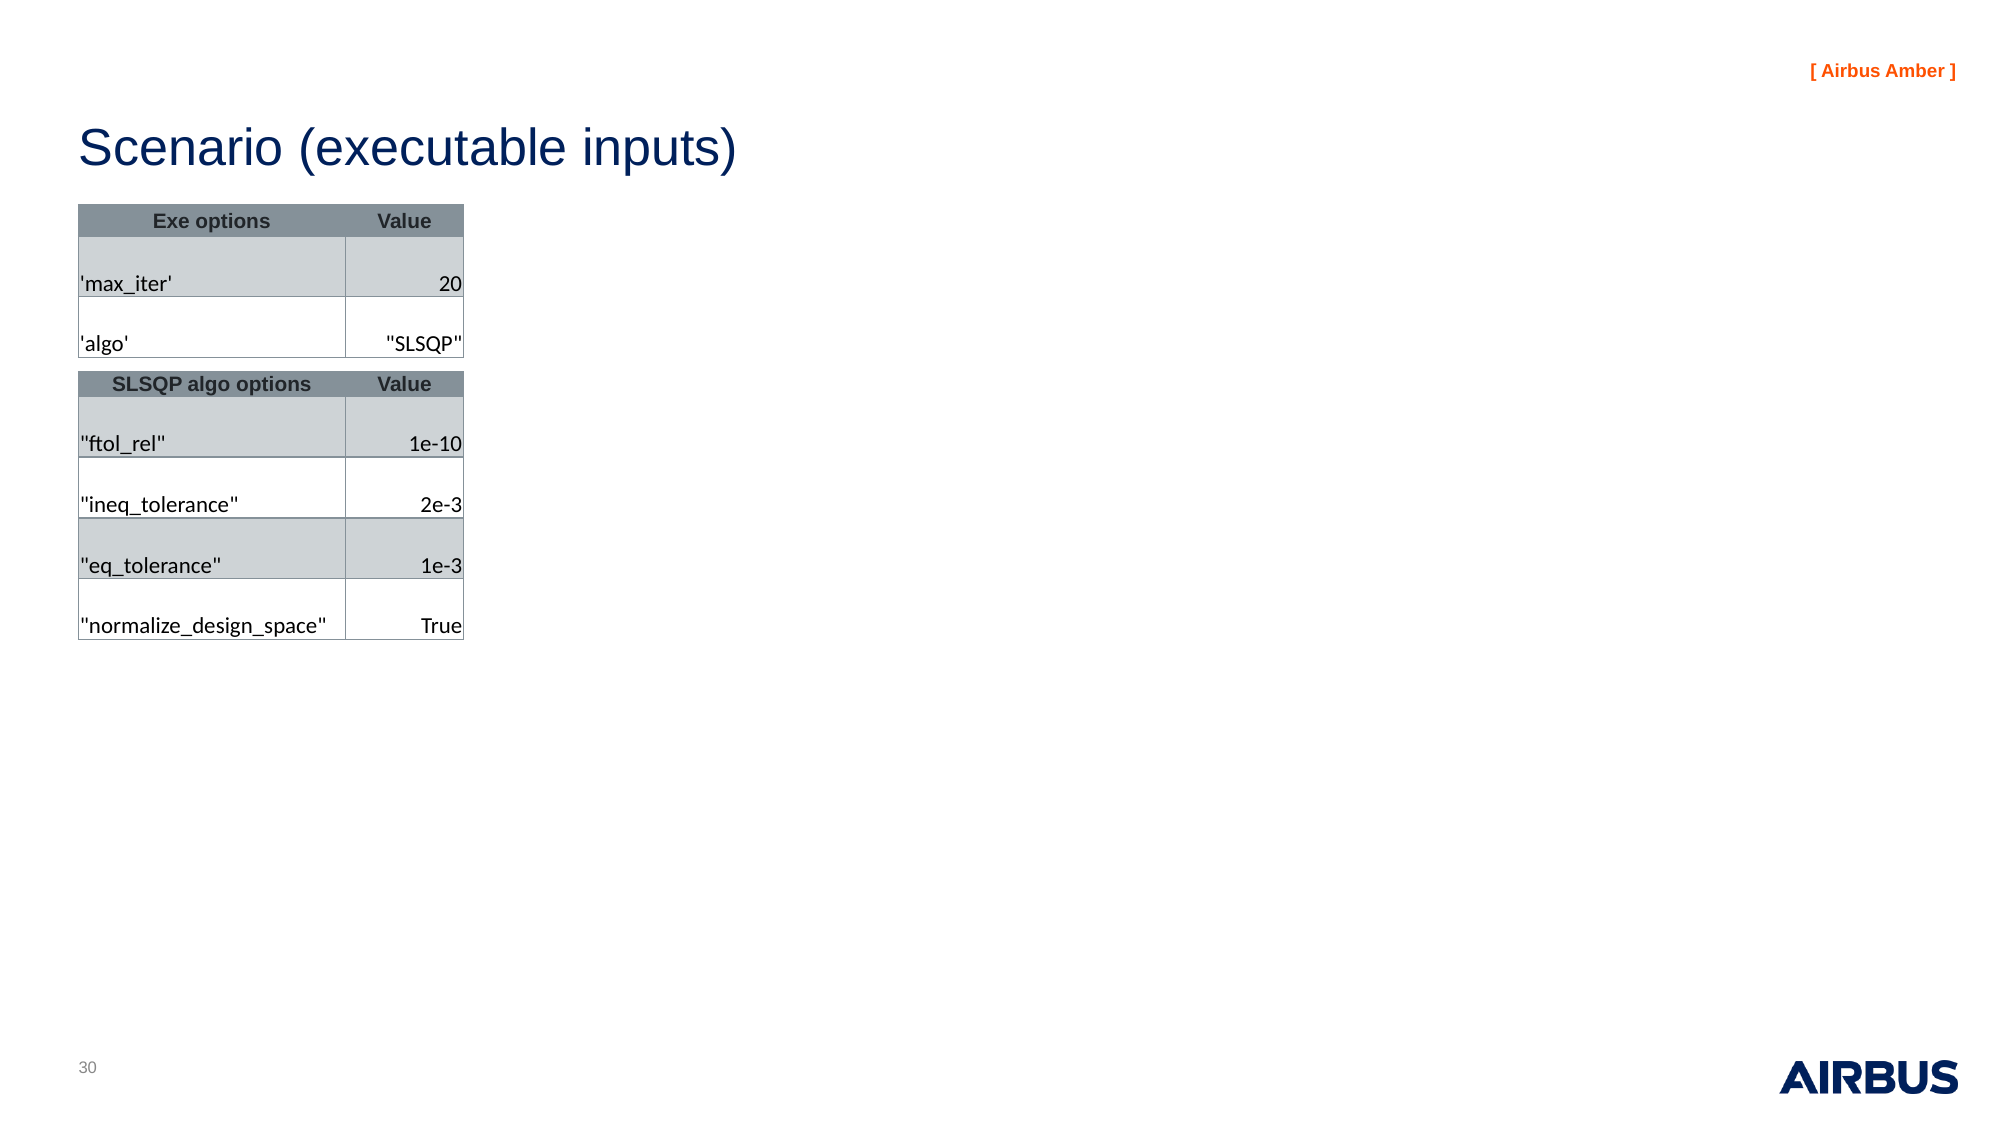

# Scenario (executable inputs)
| Exe options | Value |
| --- | --- |
| 'max\_iter' | 20 |
| 'algo' | "SLSQP" |

| SLSQP algo options | Value |
| --- | --- |
| "ftol\_rel" | 1e-10 |
| "ineq\_tolerance" | 2e-3 |
| "eq\_tolerance" | 1e-3 |
| "normalize\_design\_space" | True |